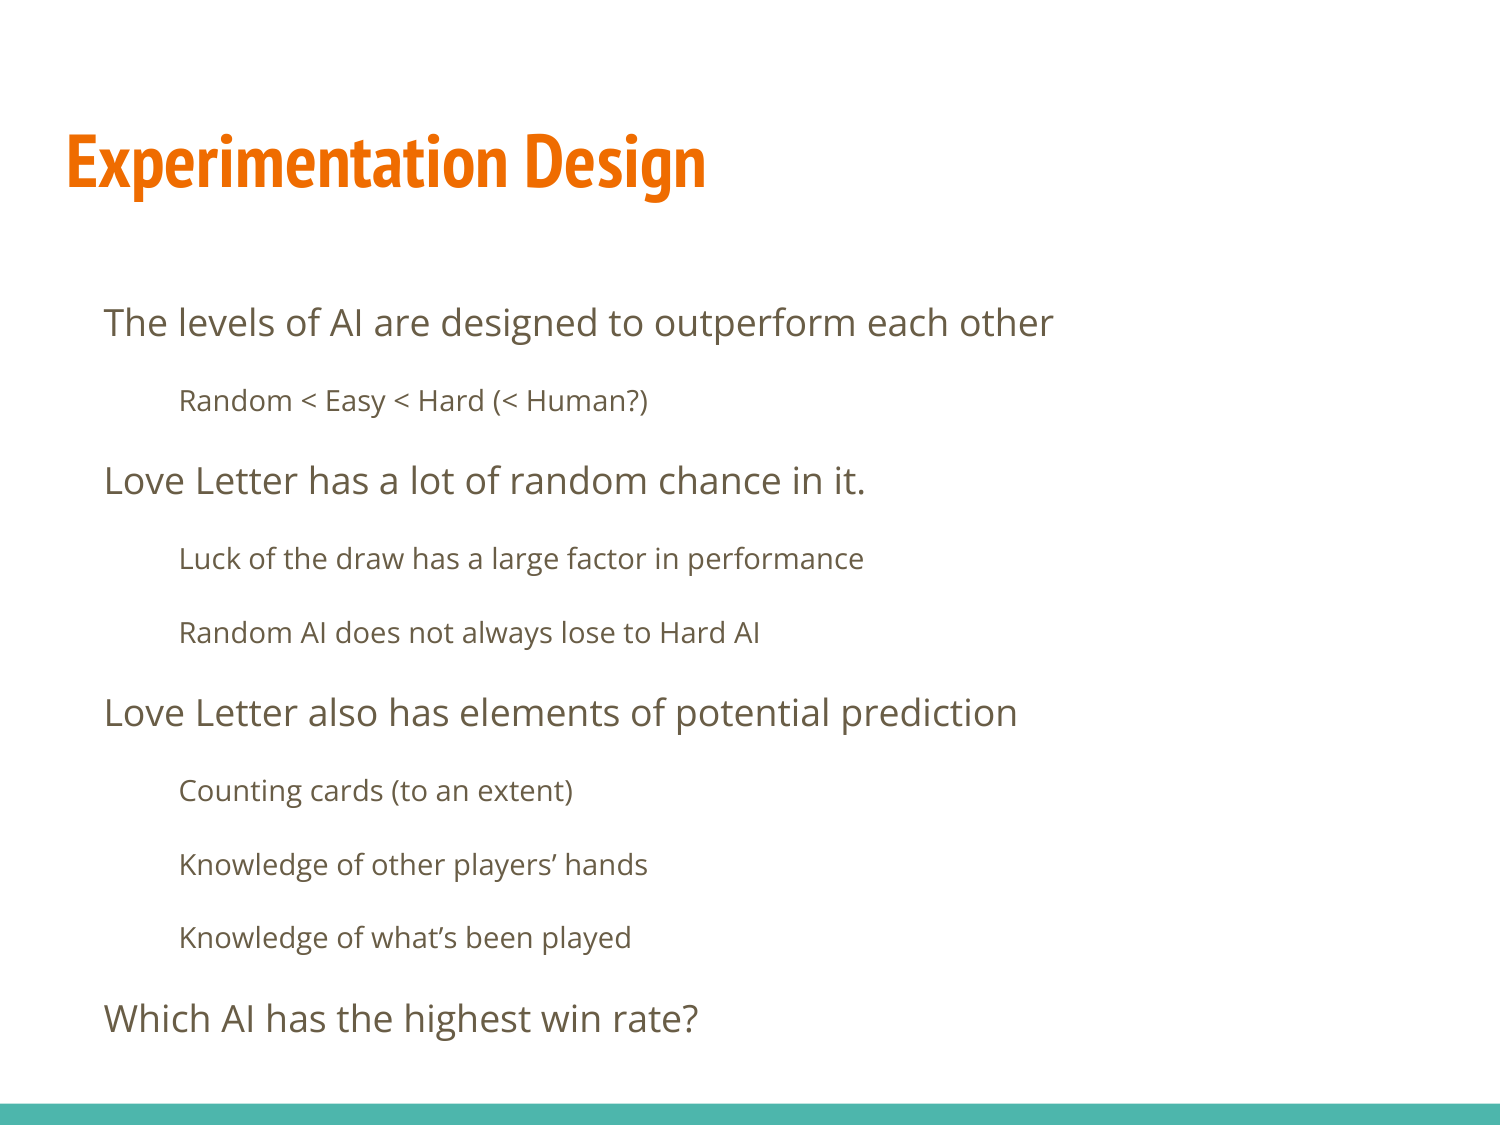

# Experimentation Design

The levels of AI are designed to outperform each other
Random < Easy < Hard (< Human?)
Love Letter has a lot of random chance in it.
Luck of the draw has a large factor in performance
Random AI does not always lose to Hard AI
Love Letter also has elements of potential prediction
Counting cards (to an extent)
Knowledge of other players’ hands
Knowledge of what’s been played
Which AI has the highest win rate?